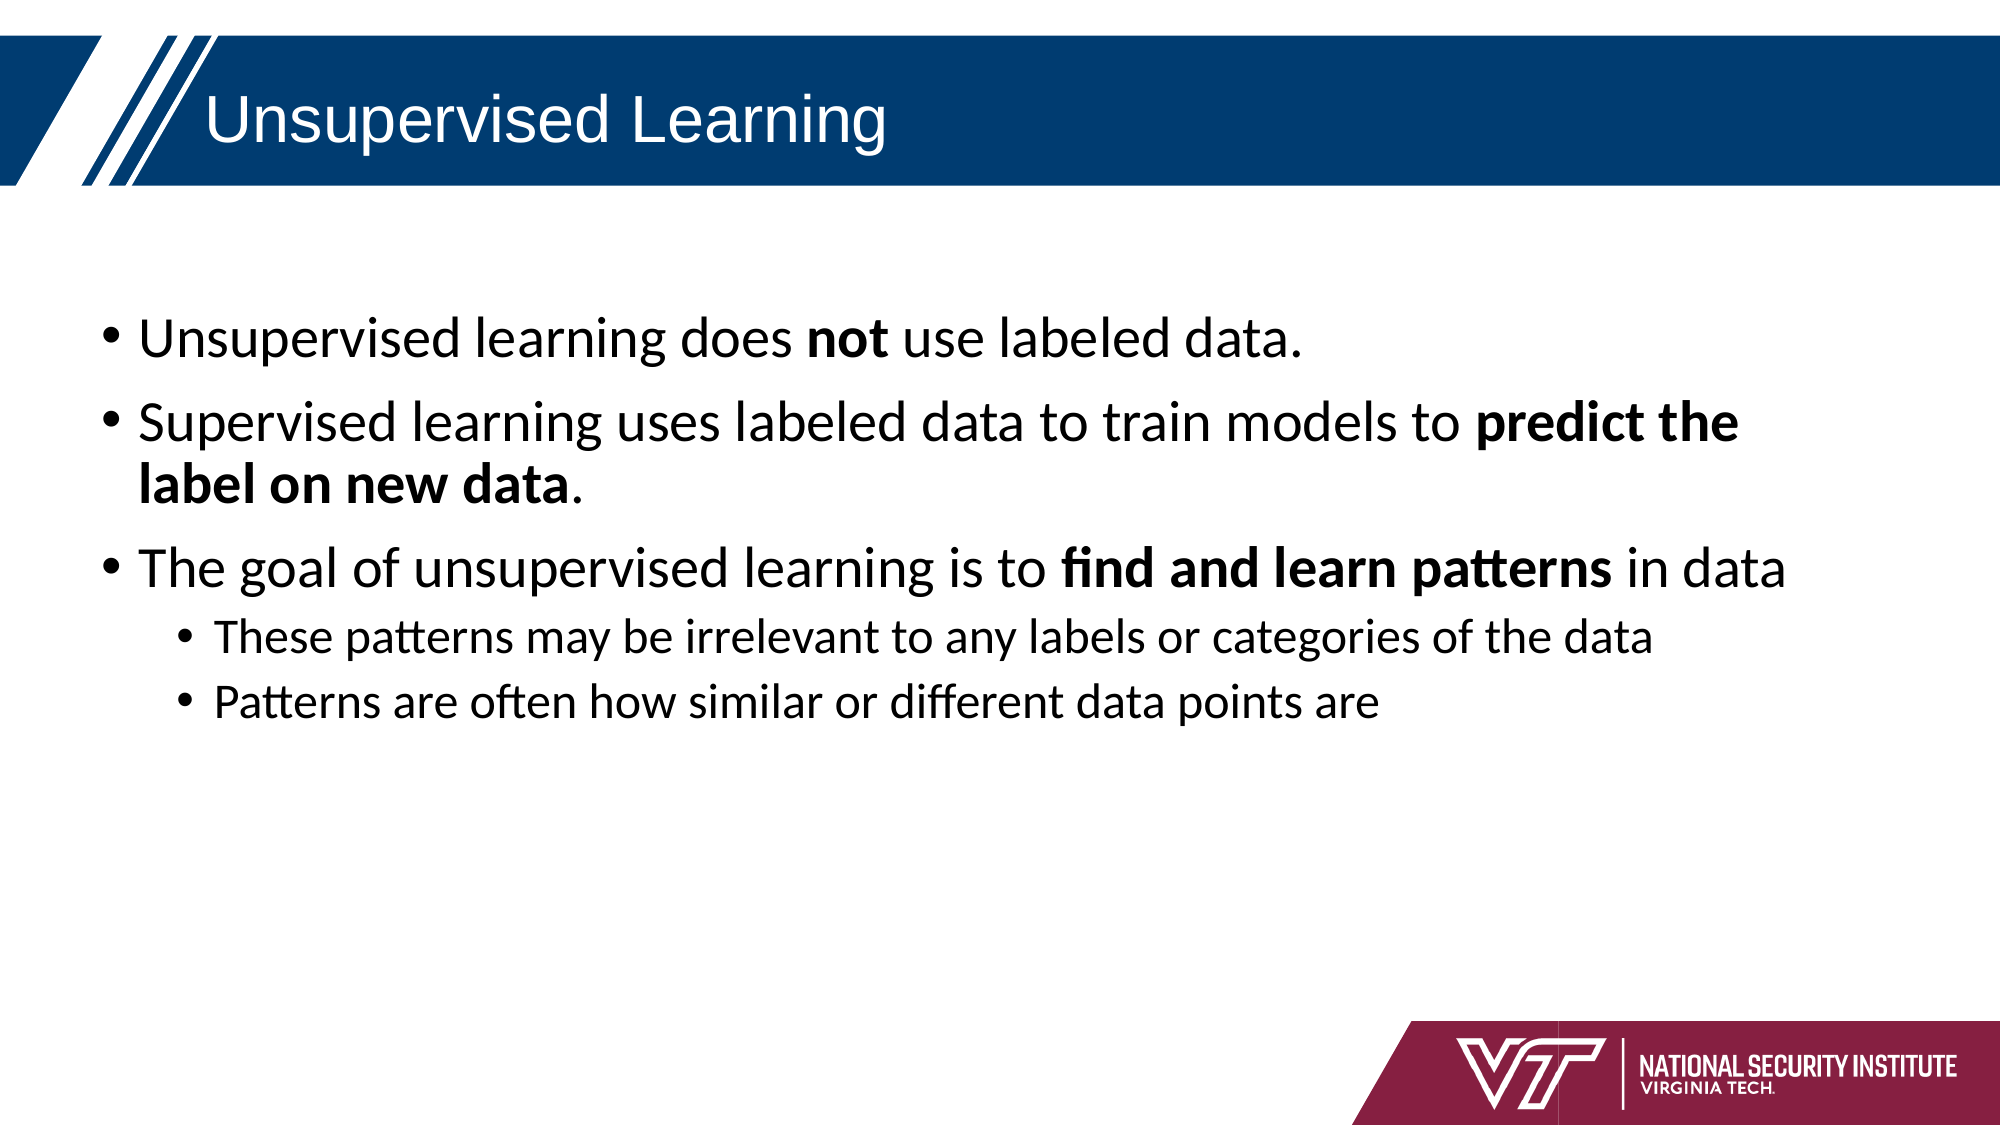

# Unsupervised Learning
Unsupervised learning does not use labeled data.
Supervised learning uses labeled data to train models to predict the label on new data.
The goal of unsupervised learning is to find and learn patterns in data
These patterns may be irrelevant to any labels or categories of the data
Patterns are often how similar or different data points are